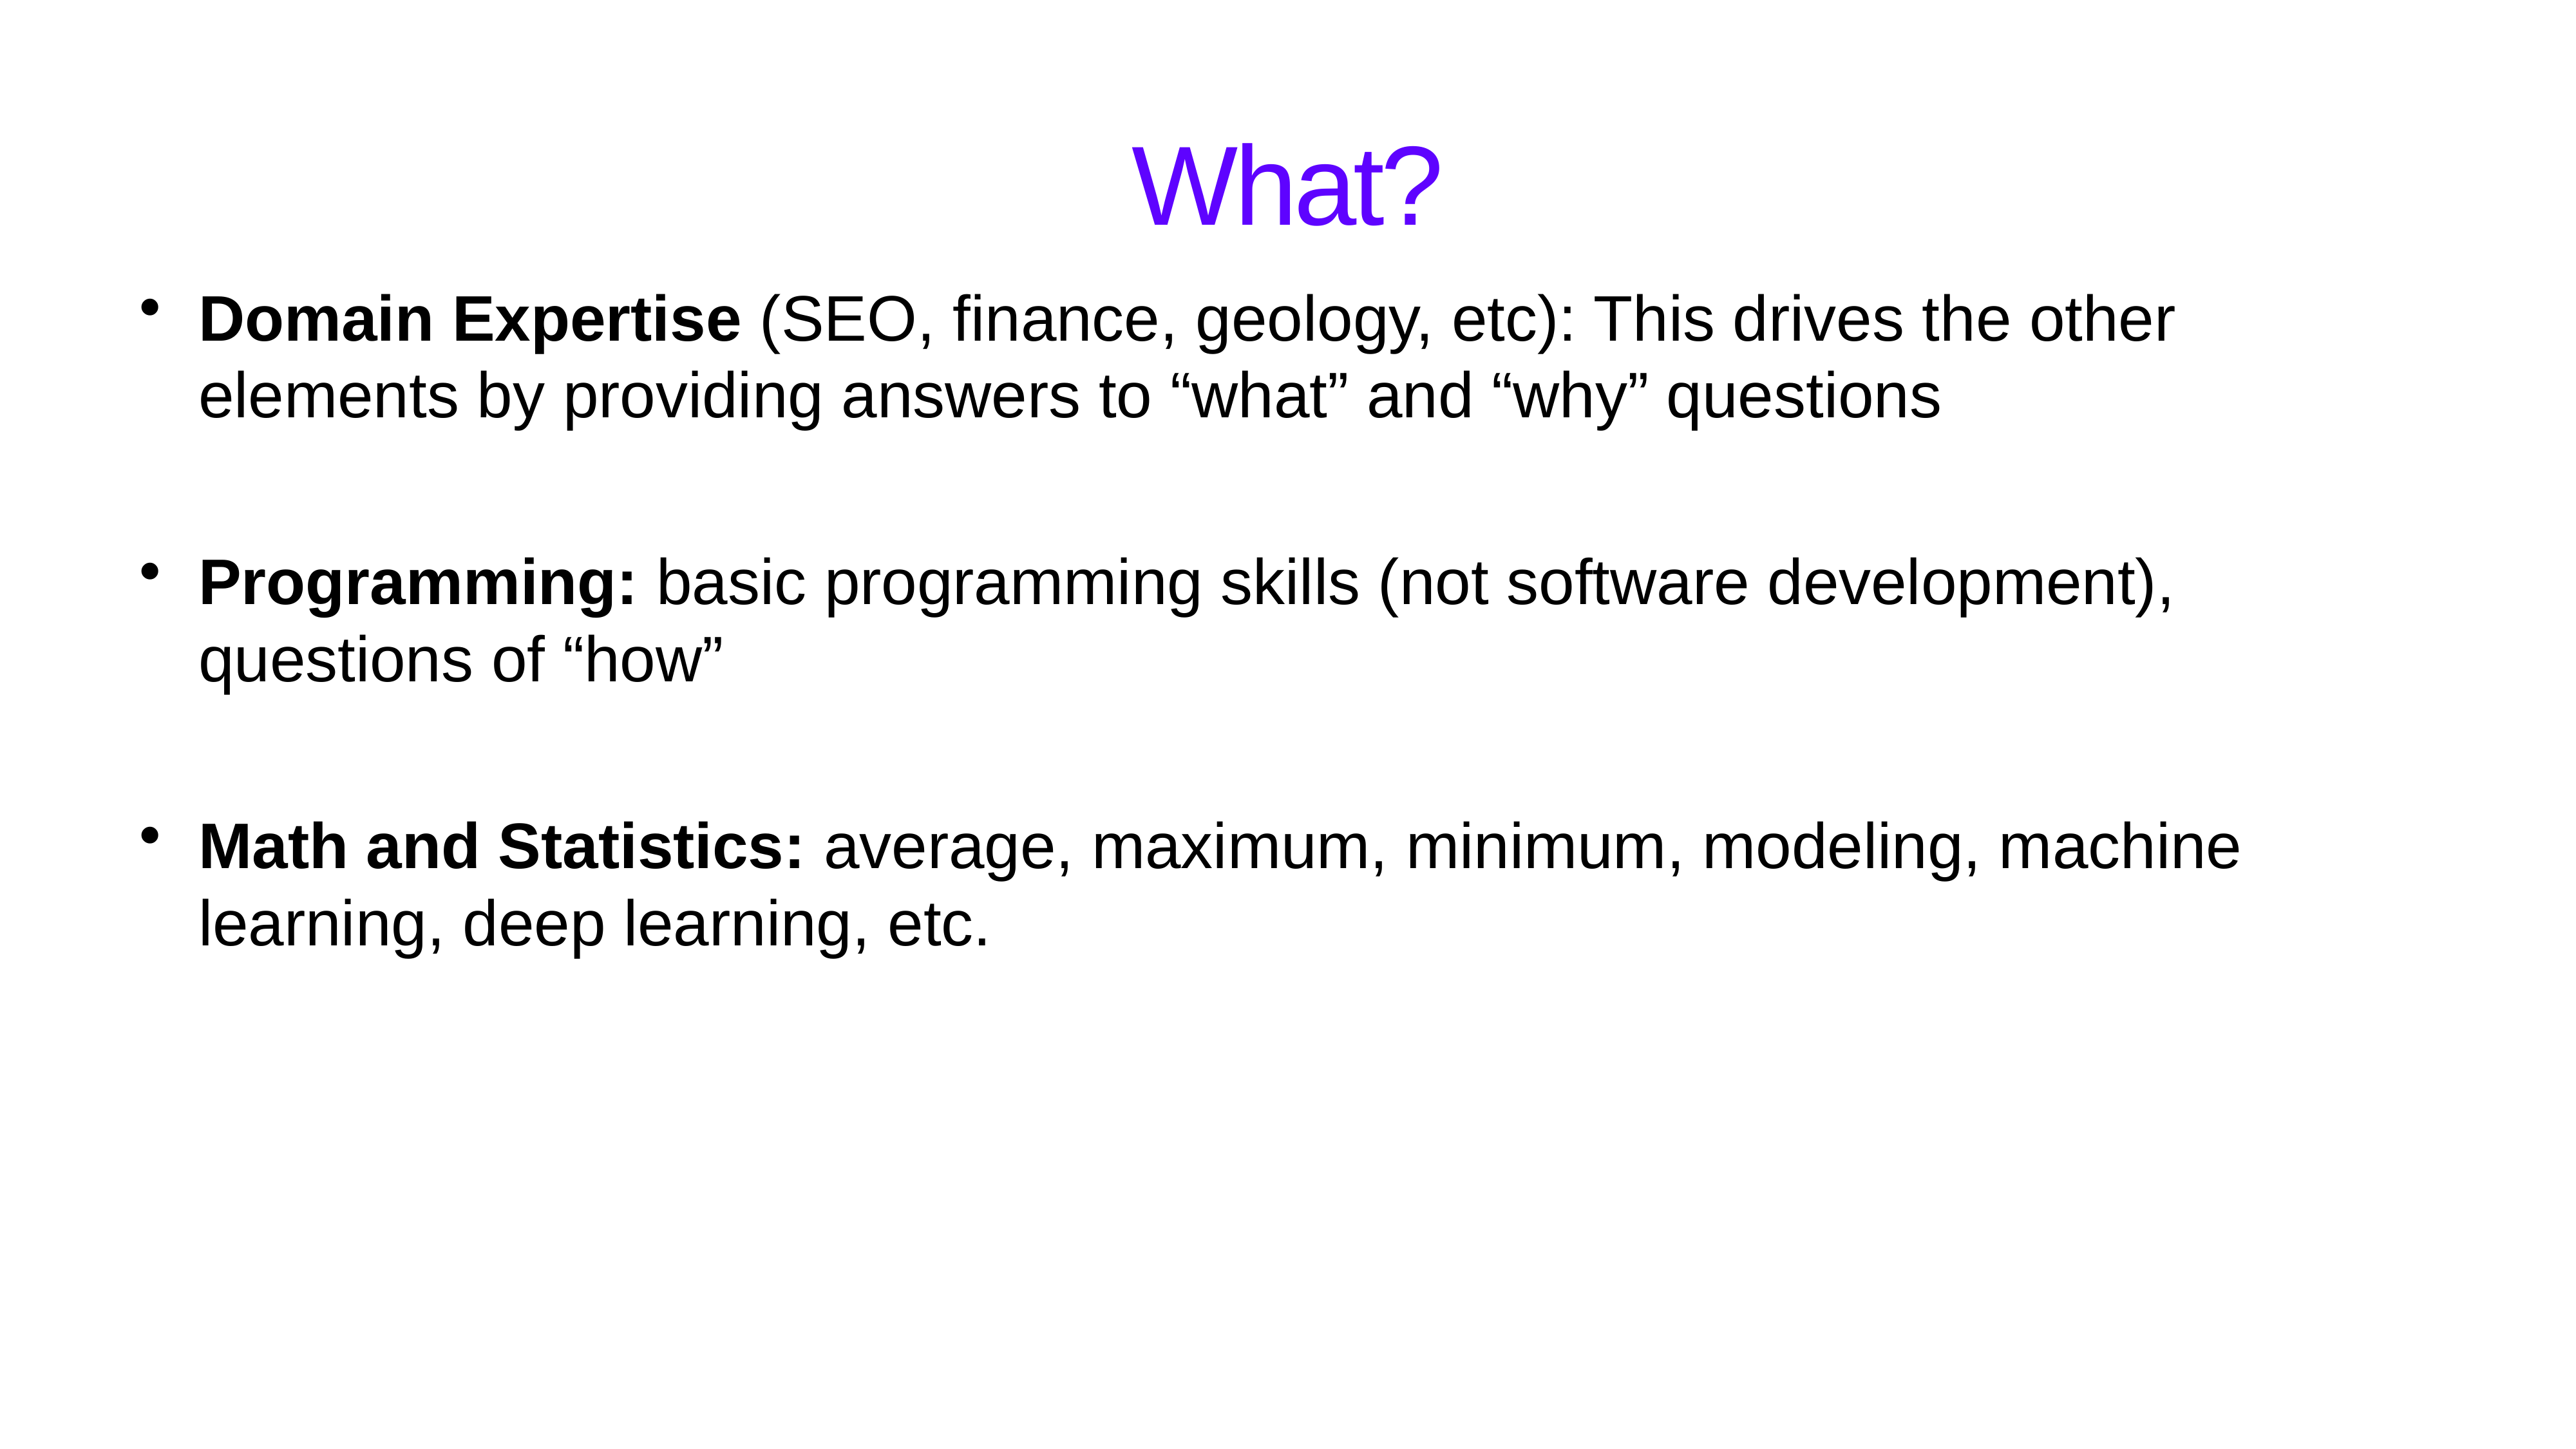

# What?
Domain Expertise (SEO, finance, geology, etc): This drives the other elements by providing answers to “what” and “why” questions
Programming: basic programming skills (not software development), questions of “how”
Math and Statistics: average, maximum, minimum, modeling, machine learning, deep learning, etc.